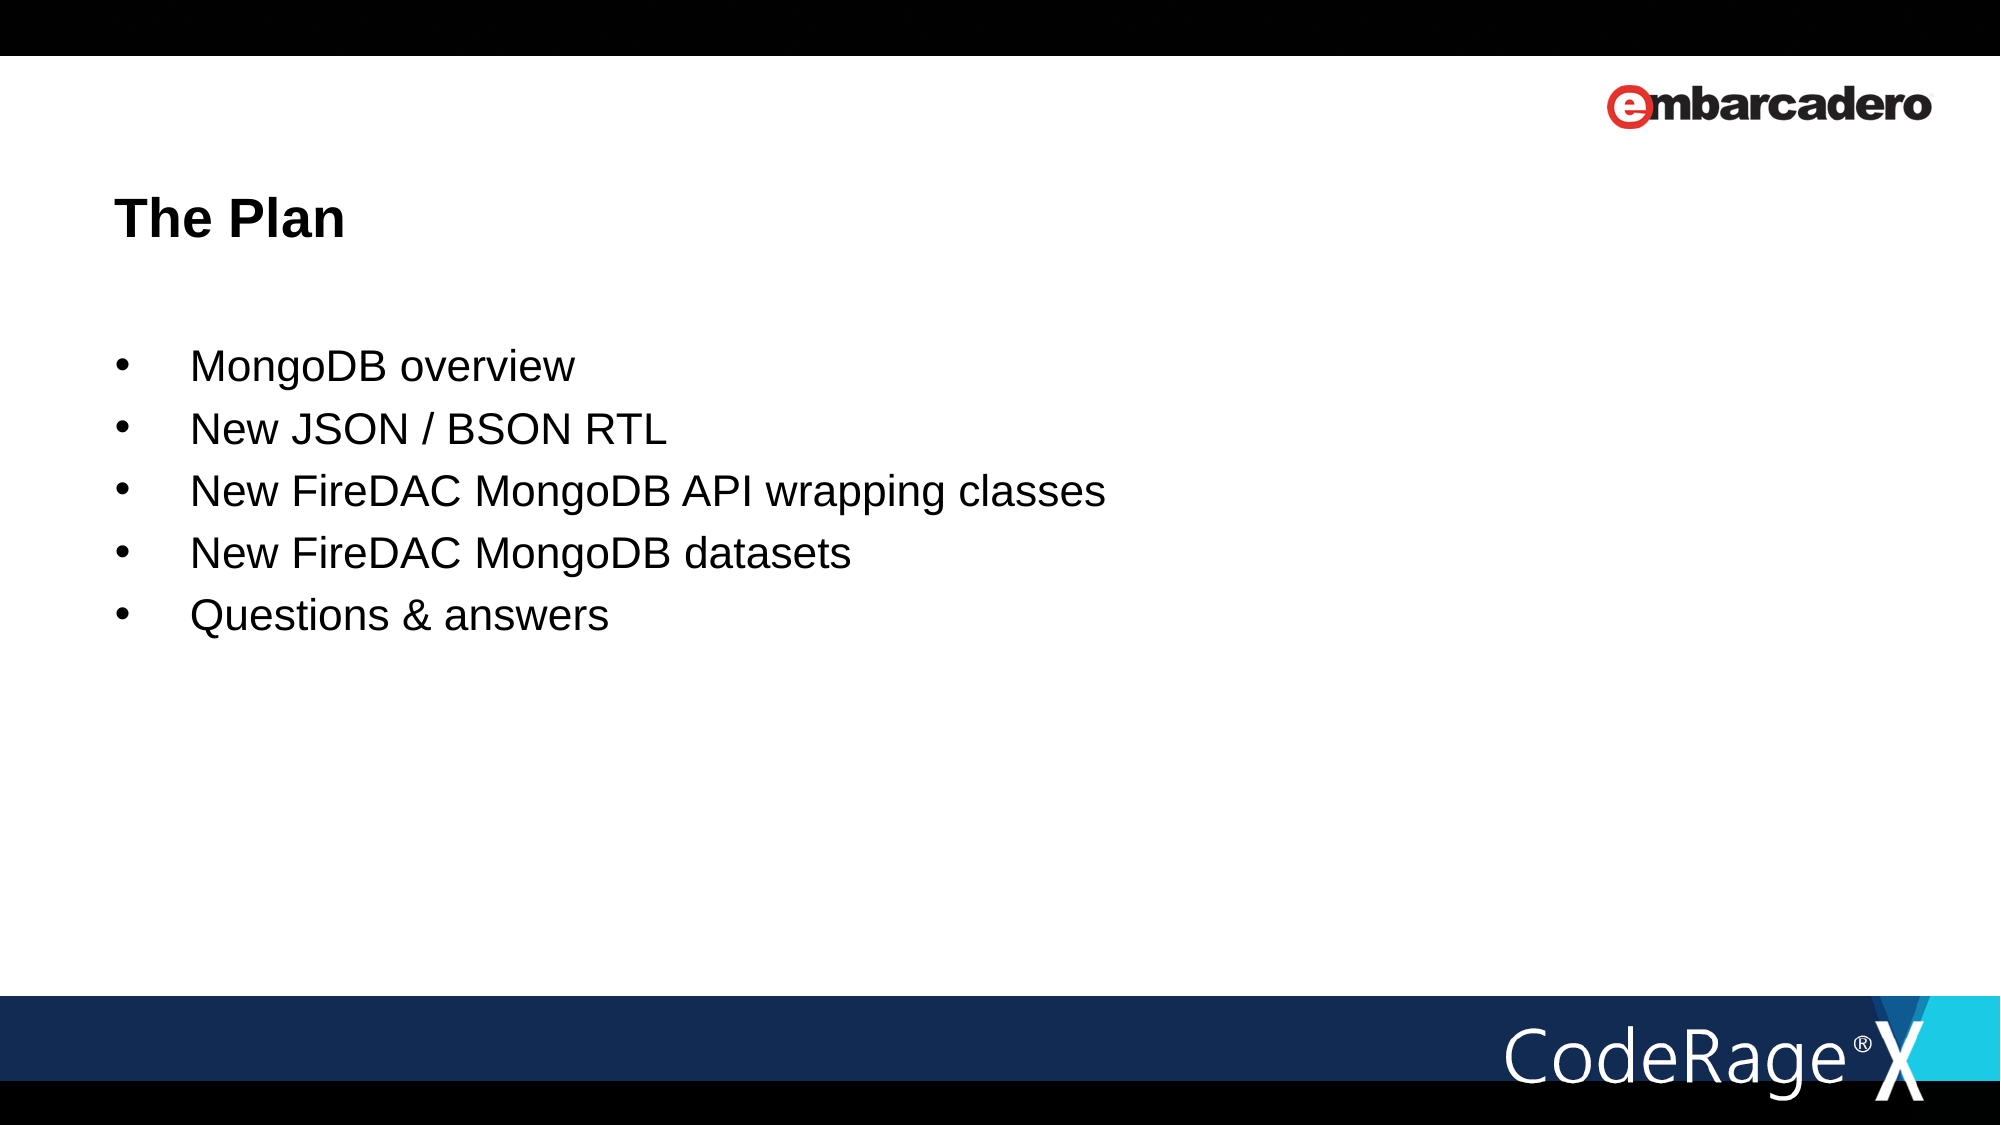

# The Plan
MongoDB overview
New JSON / BSON RTL
New FireDAC MongoDB API wrapping classes
New FireDAC MongoDB datasets
Questions & answers